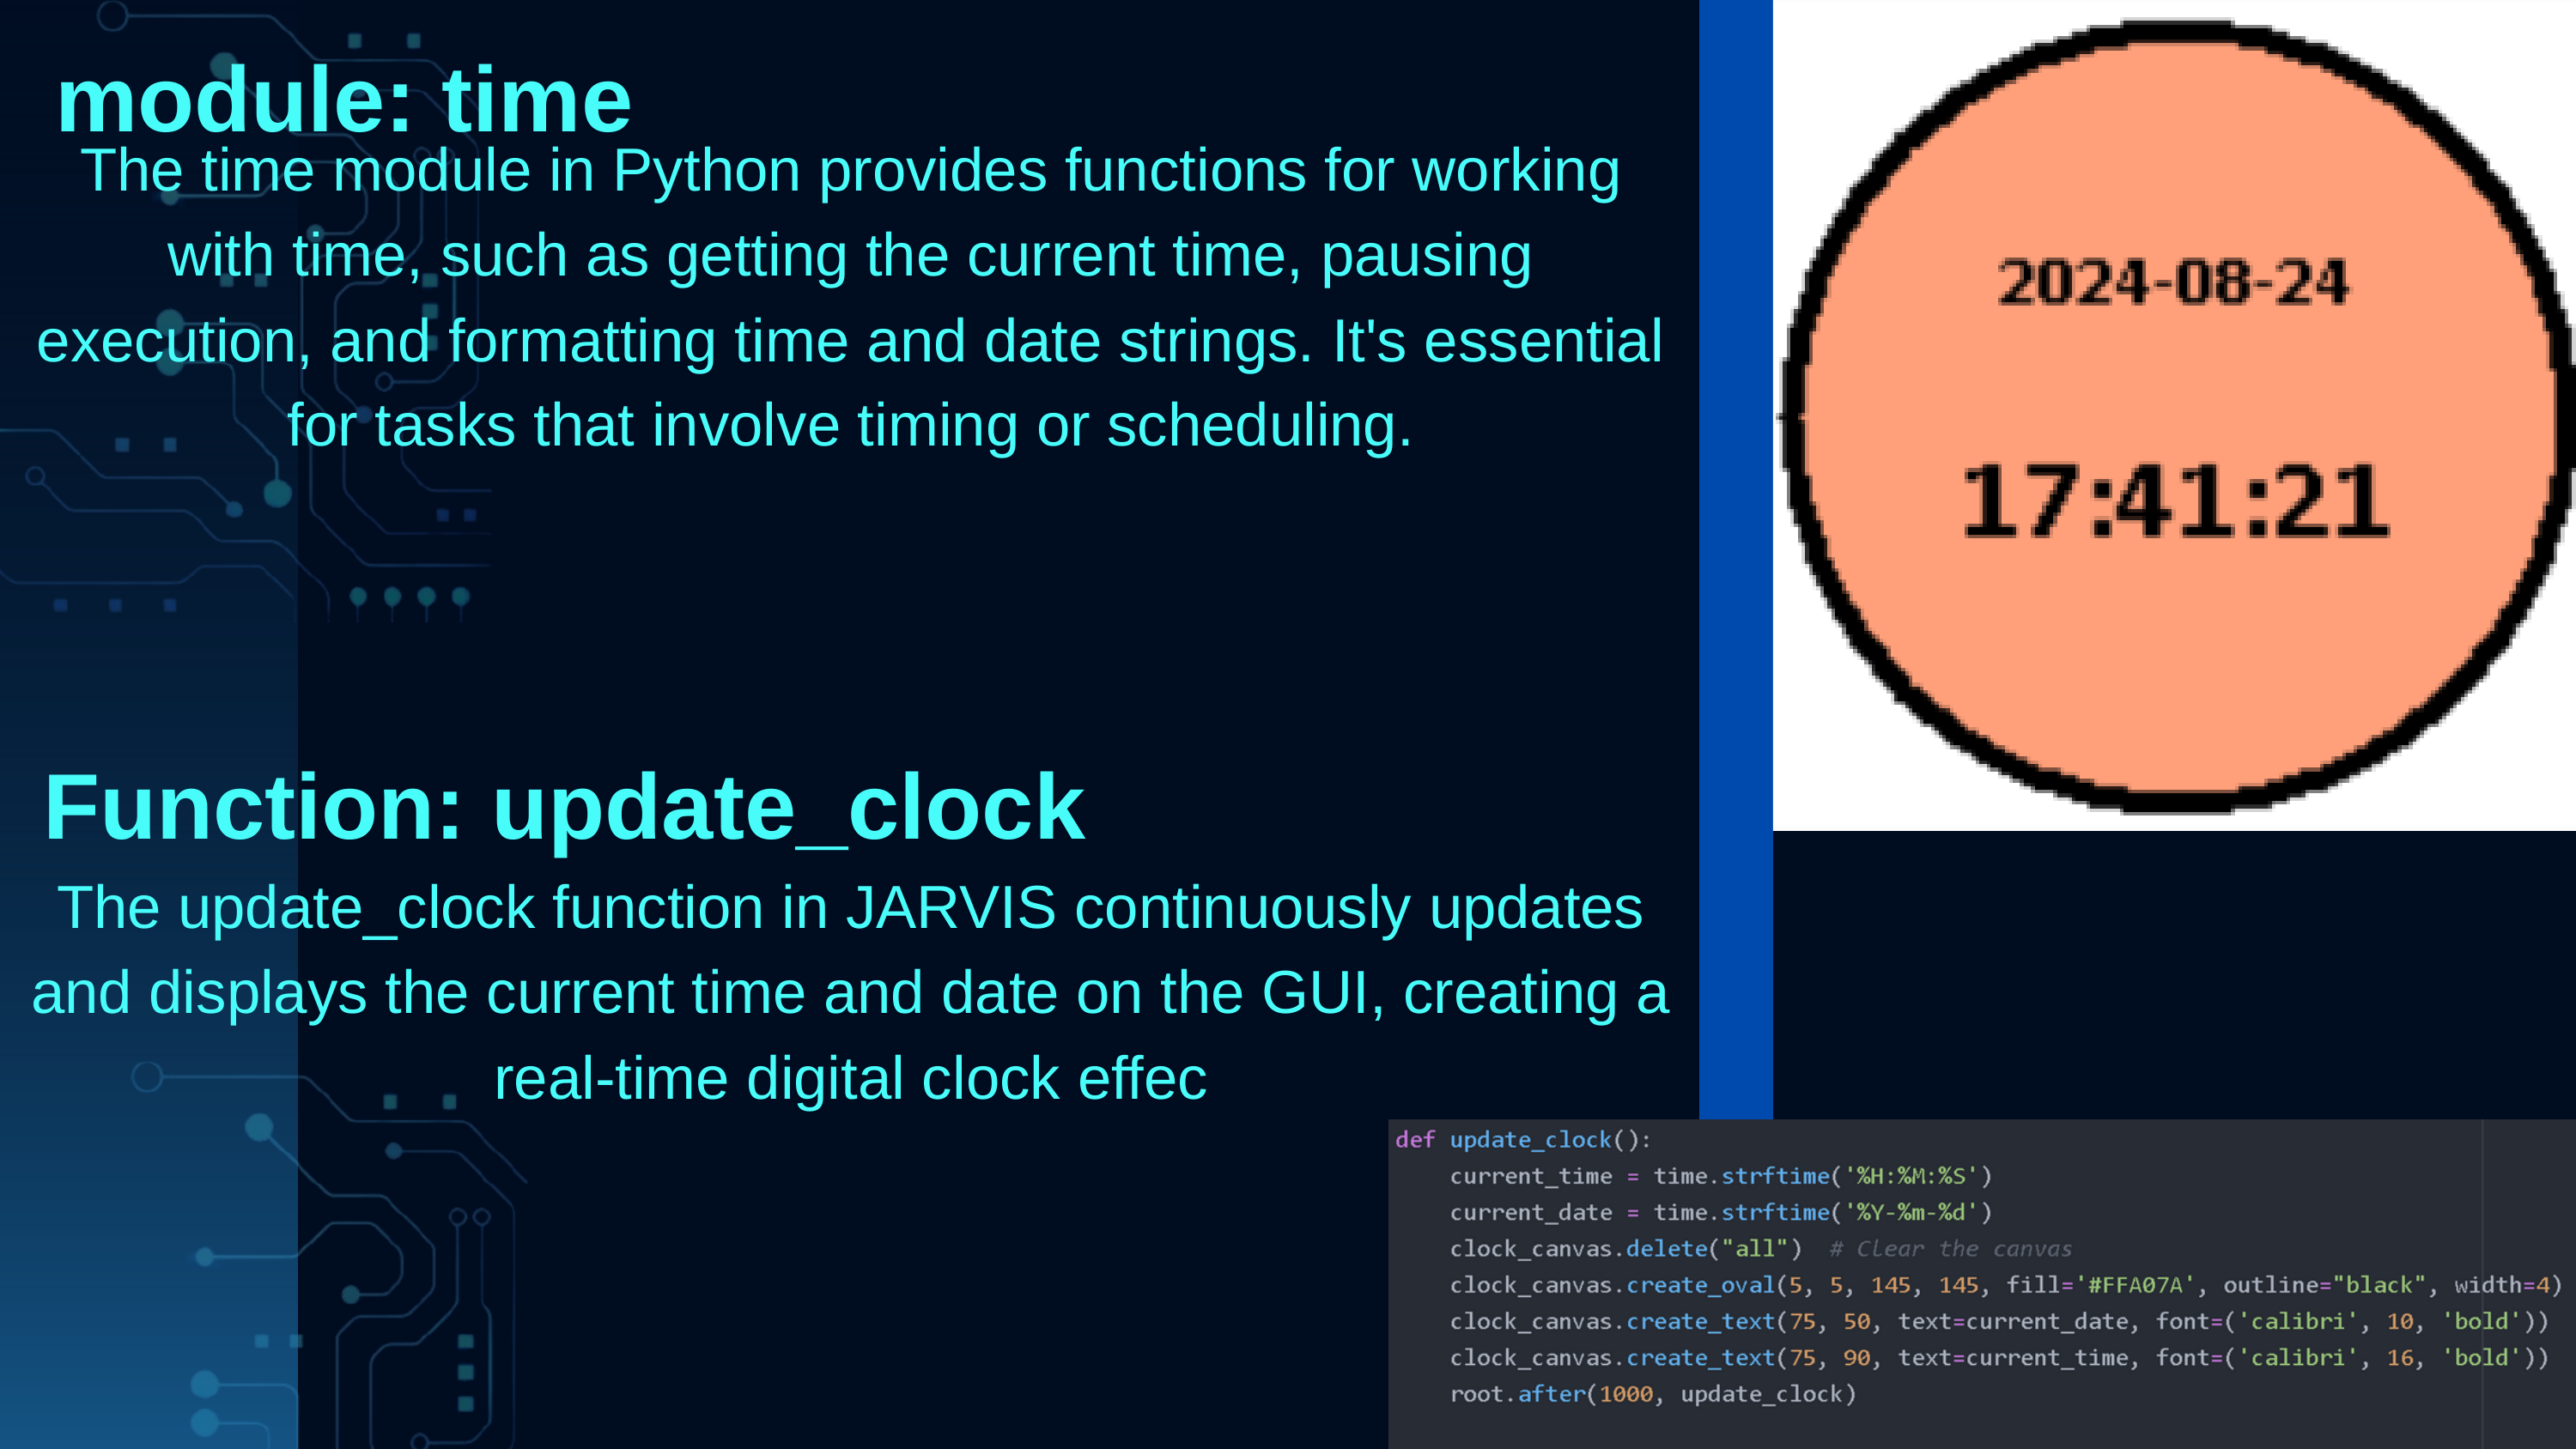

module: time
The time module in Python provides functions for working with time, such as getting the current time, pausing execution, and formatting time and date strings. It's essential for tasks that involve timing or scheduling.

The update_clock function in JARVIS continuously updates and displays the current time and date on the GUI, creating a real-time digital clock effec

Function: update_clock